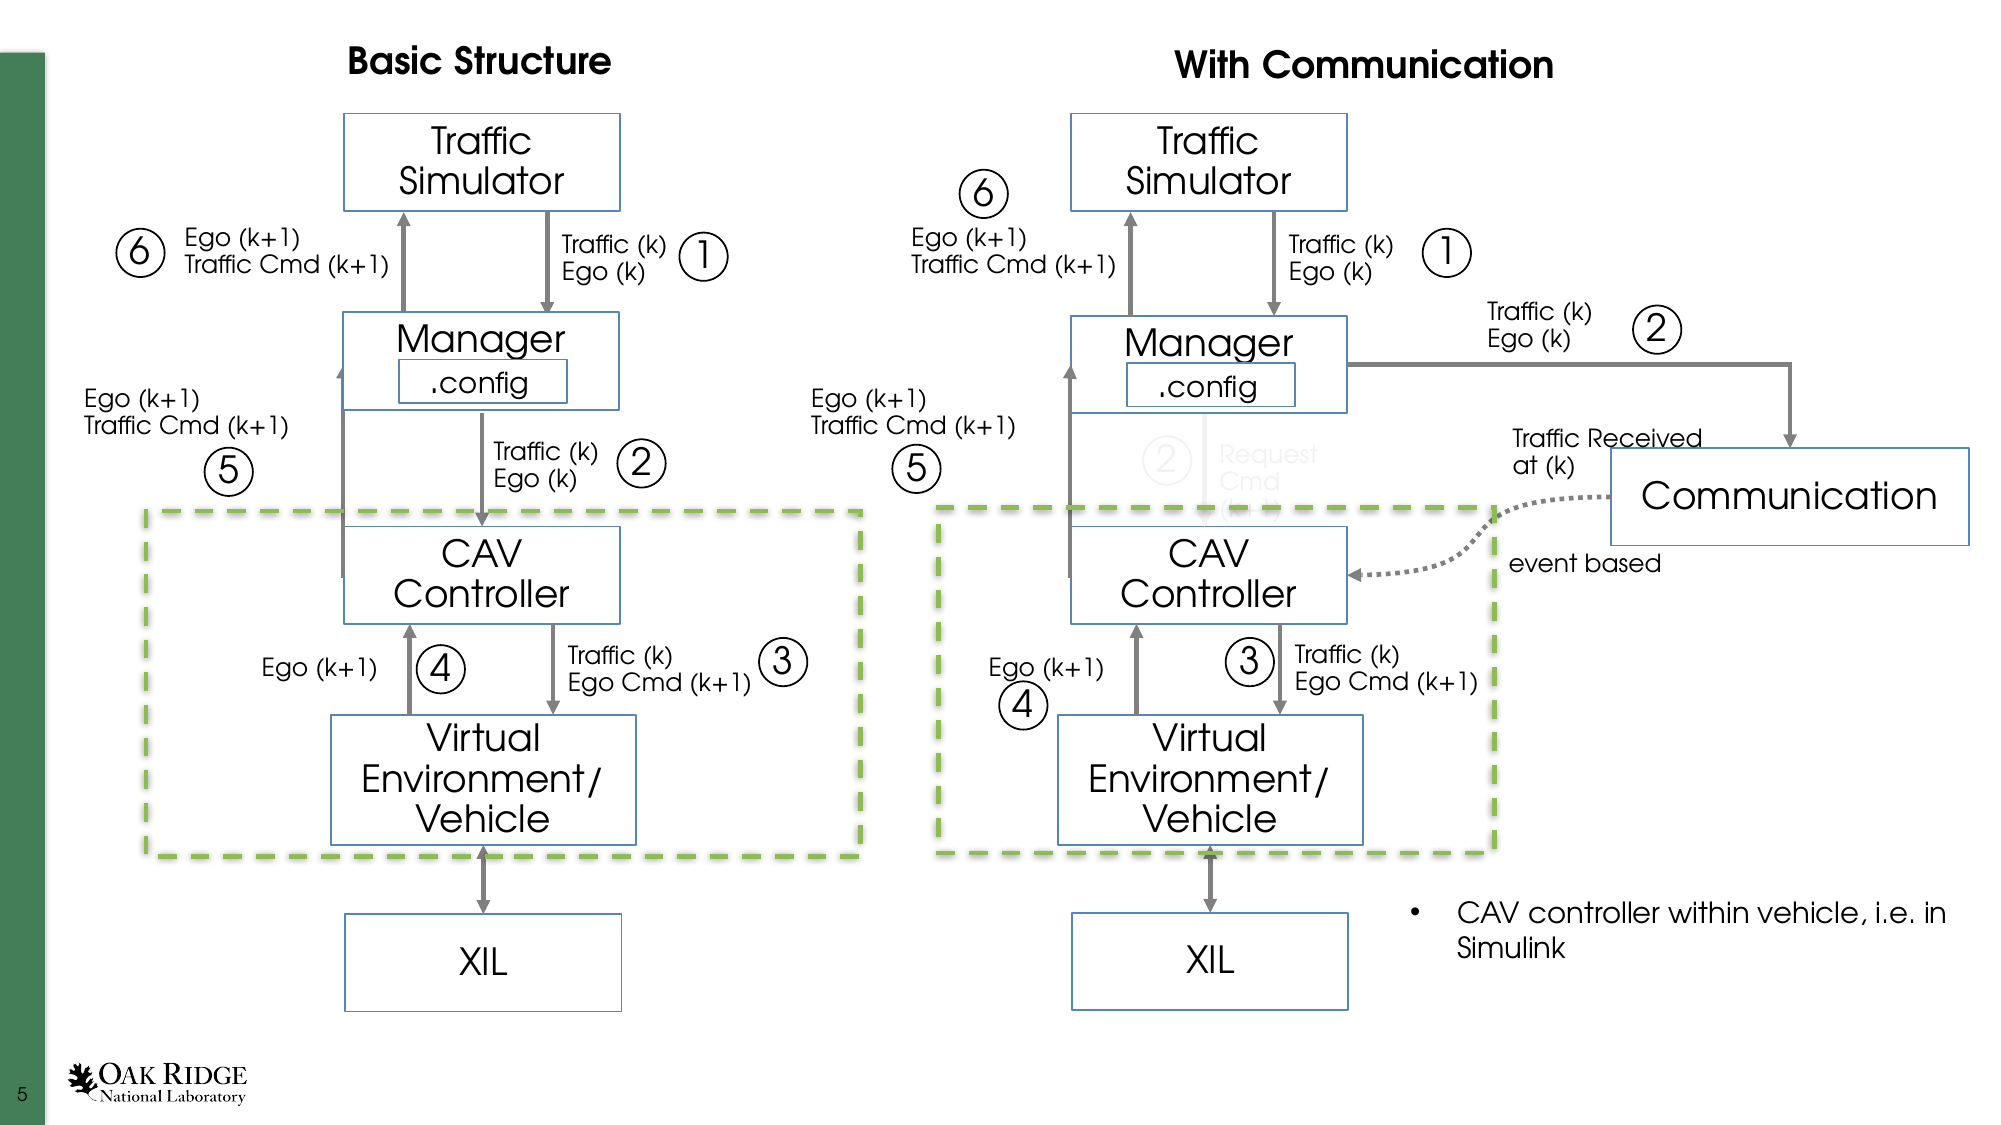

Basic Structure
With Communication
Traffic Simulator
Traffic Simulator
6
Ego (k+1)
Traffic Cmd (k+1)
Ego (k+1)
Traffic Cmd (k+1)
Traffic (k)
Ego (k)
Traffic (k)
Ego (k)
6
1
1
Traffic (k)
Ego (k)
2
Manager

Manager

.config
.config
Ego (k+1)
Traffic Cmd (k+1)
Ego (k+1)
Traffic Cmd (k+1)
Traffic Received at (k)
Traffic (k)
Ego (k)
Request
Cmd (k+1)
2
2
5
5
Communication

CAV Controller
CAV Controller
event based
Traffic (k)
Ego Cmd (k+1)
Traffic (k)
Ego Cmd (k+1)
3
3
4
Ego (k+1)
Ego (k+1)
4
Virtual Environment/Vehicle
Virtual Environment/Vehicle
CAV controller within vehicle, i.e. in Simulink
XIL
XIL